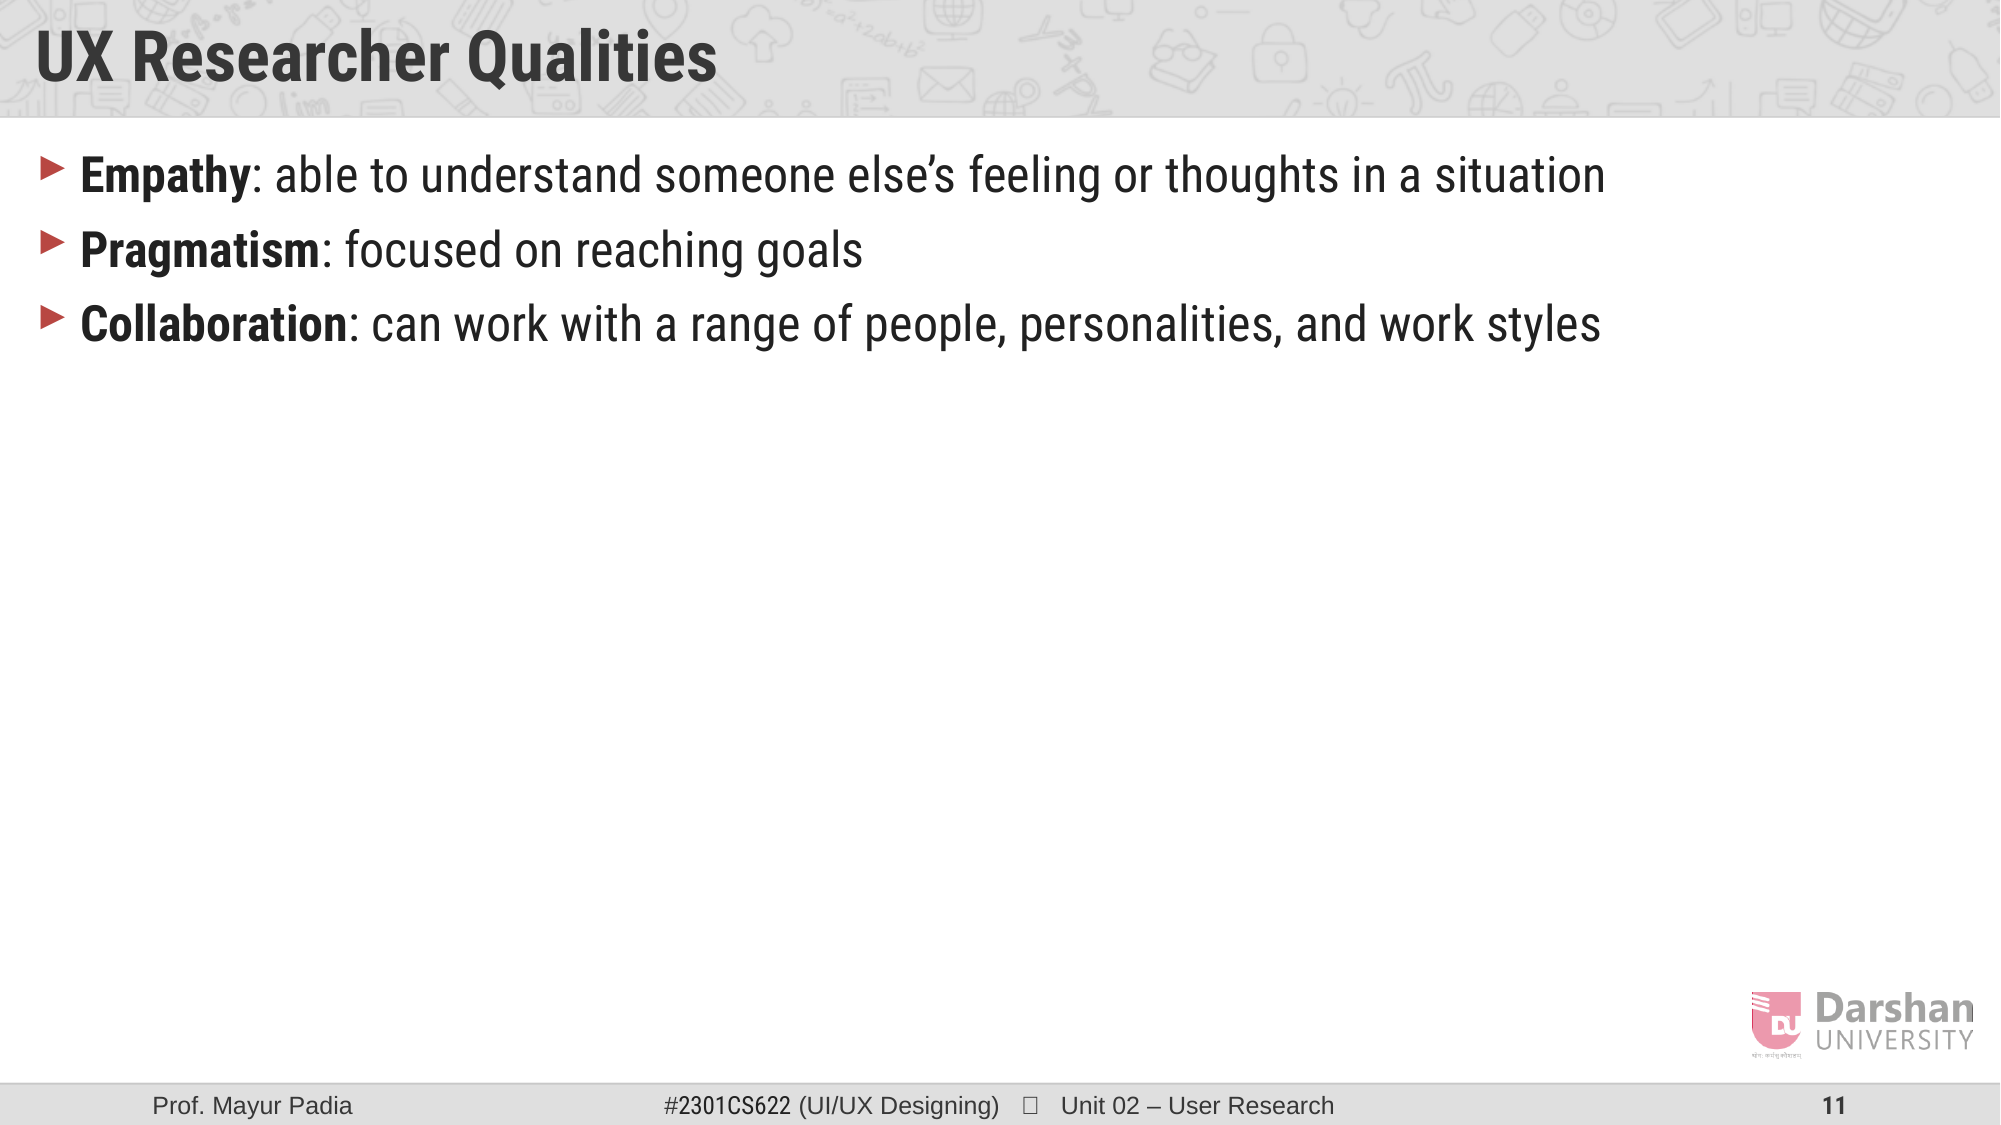

# UX Researcher Qualities
Empathy: able to understand someone else’s feeling or thoughts in a situation
Pragmatism: focused on reaching goals
Collaboration: can work with a range of people, personalities, and work styles